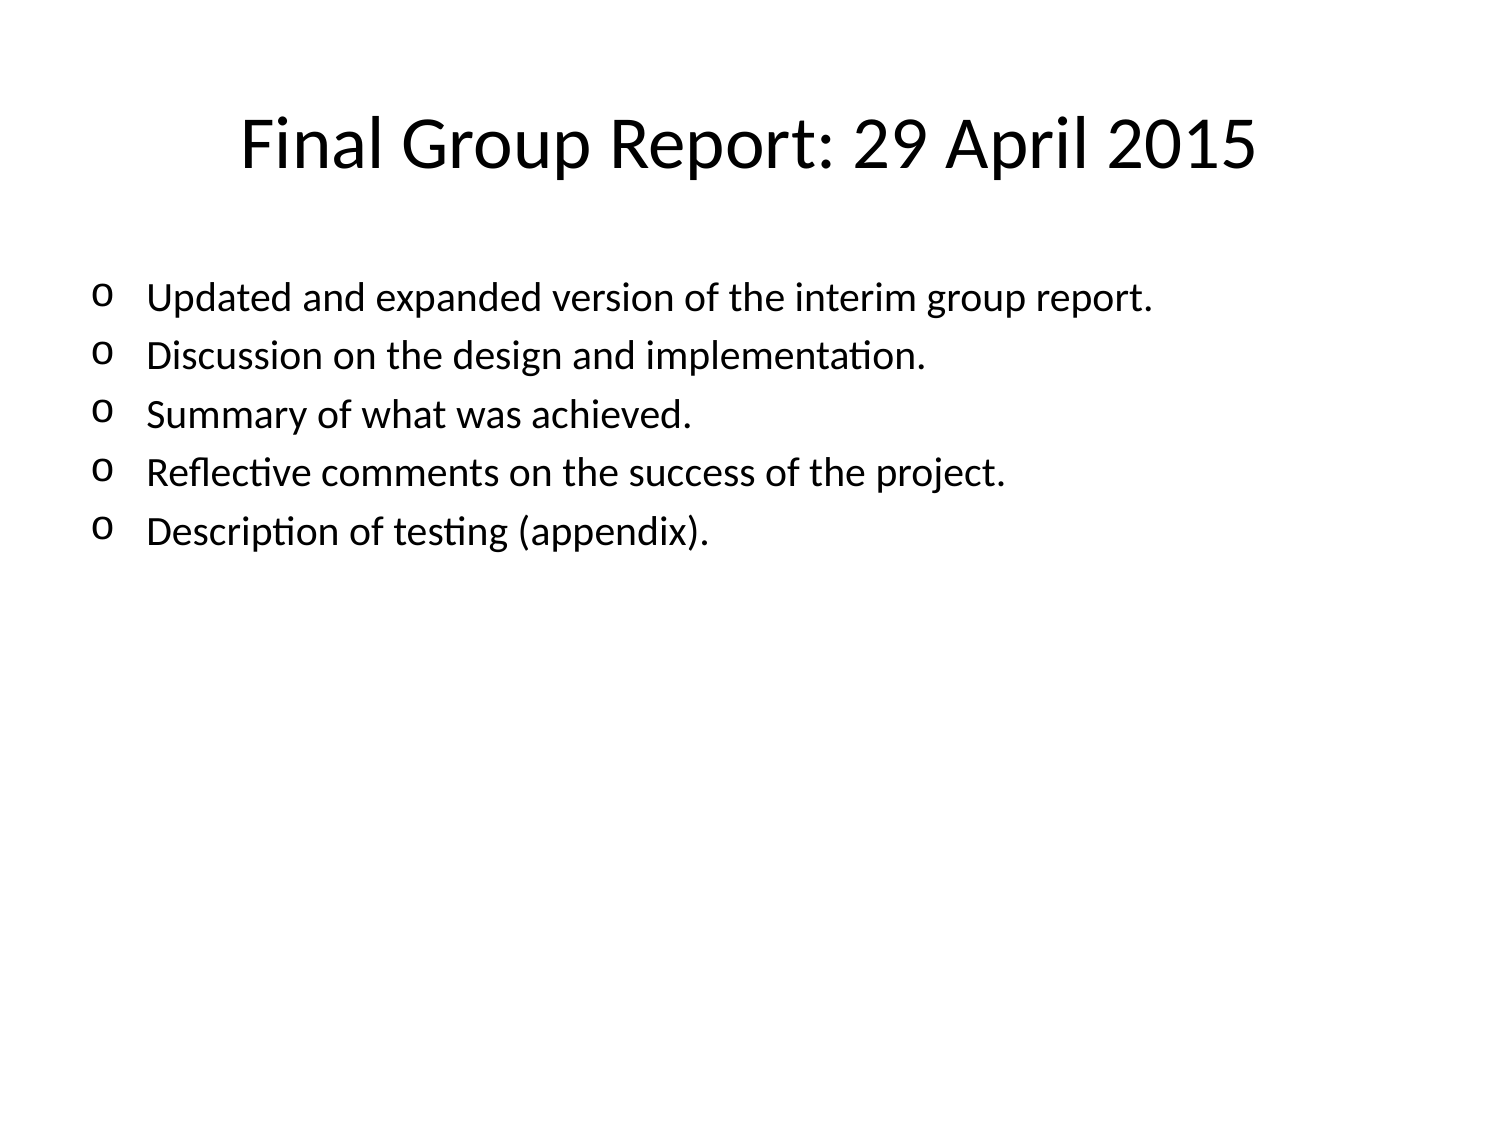

# Final Group Report: 29 April 2015
Updated and expanded version of the interim group report.
Discussion on the design and implementation.
Summary of what was achieved.
Reflective comments on the success of the project.
Description of testing (appendix).